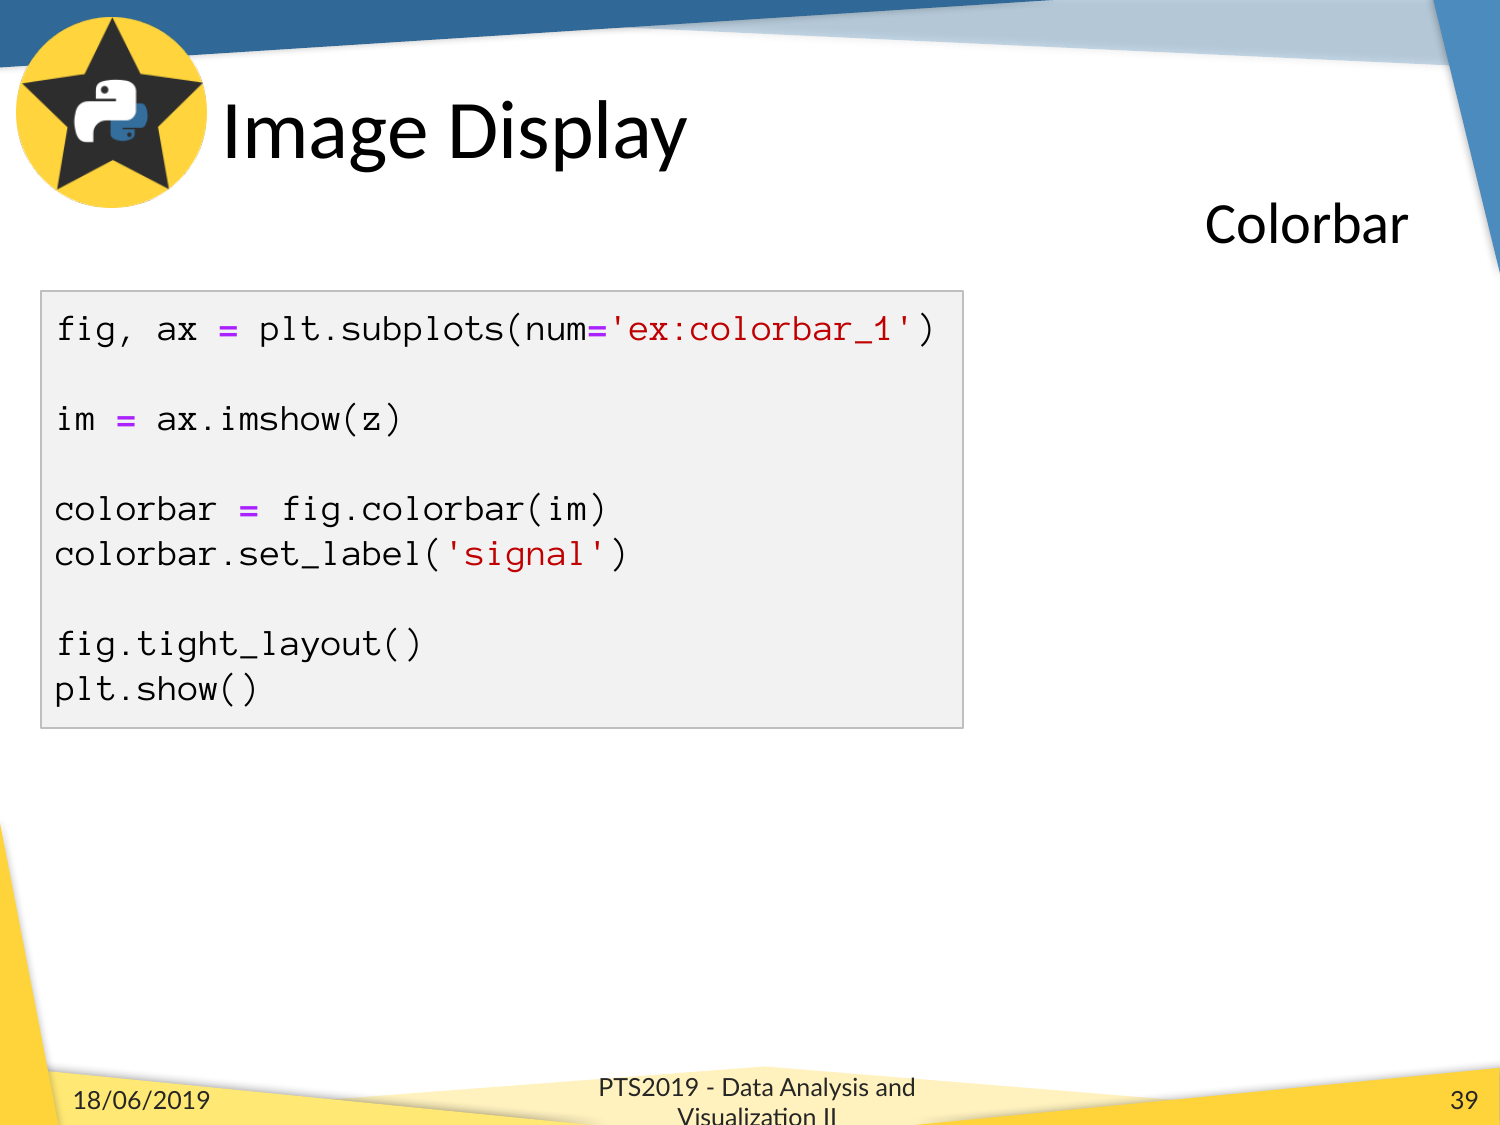

# Image Display
Colorbar
fig, ax = plt.subplots(num='ex:colorbar_1')

im = ax.imshow(z)

colorbar = fig.colorbar(im)
colorbar.set_label('signal')

fig.tight_layout()
plt.show()
PTS2019 - Data Analysis and Visualization II
18/06/2019
39